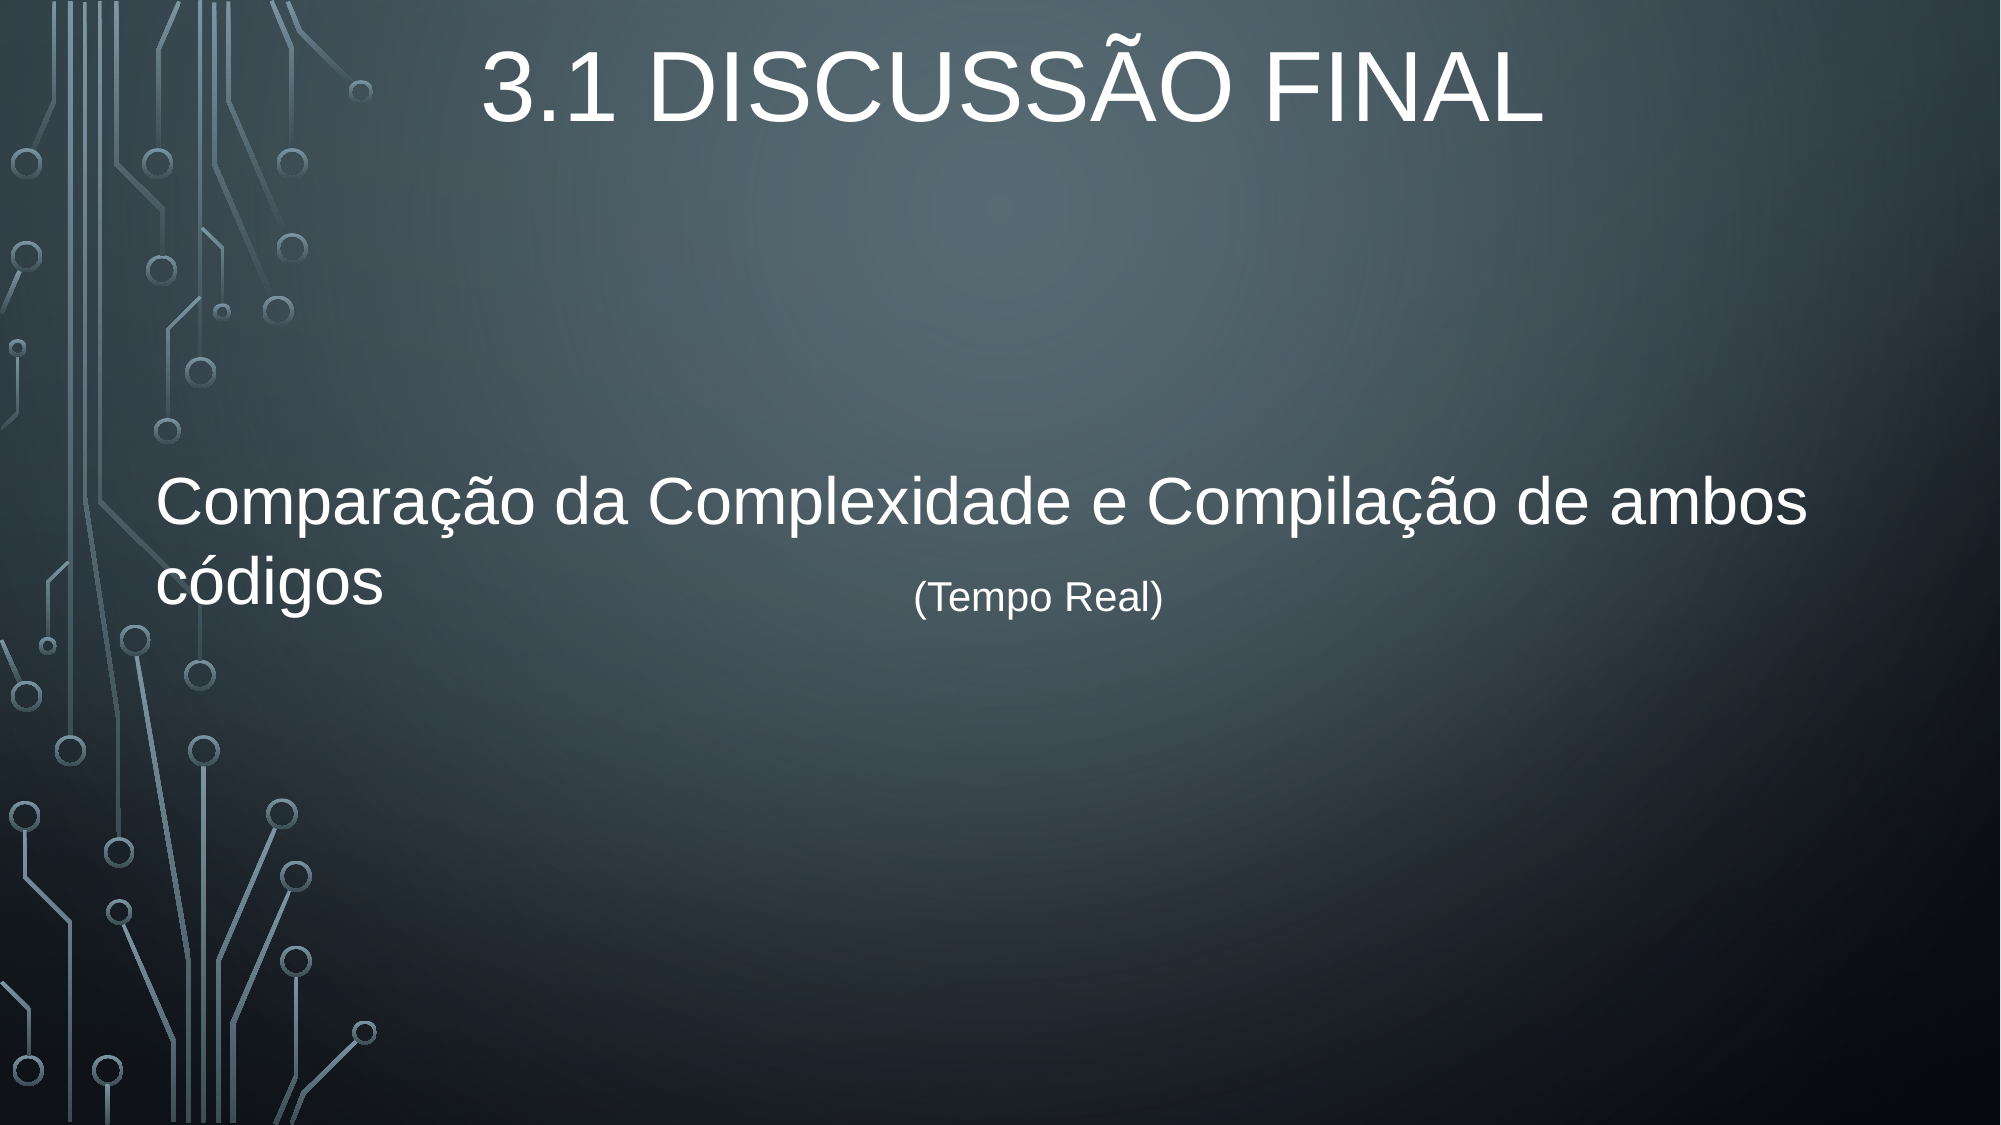

# 3.1 DISCUSSÃO FINAL
Comparação da Complexidade e Compilação de ambos códigos
(Tempo Real)